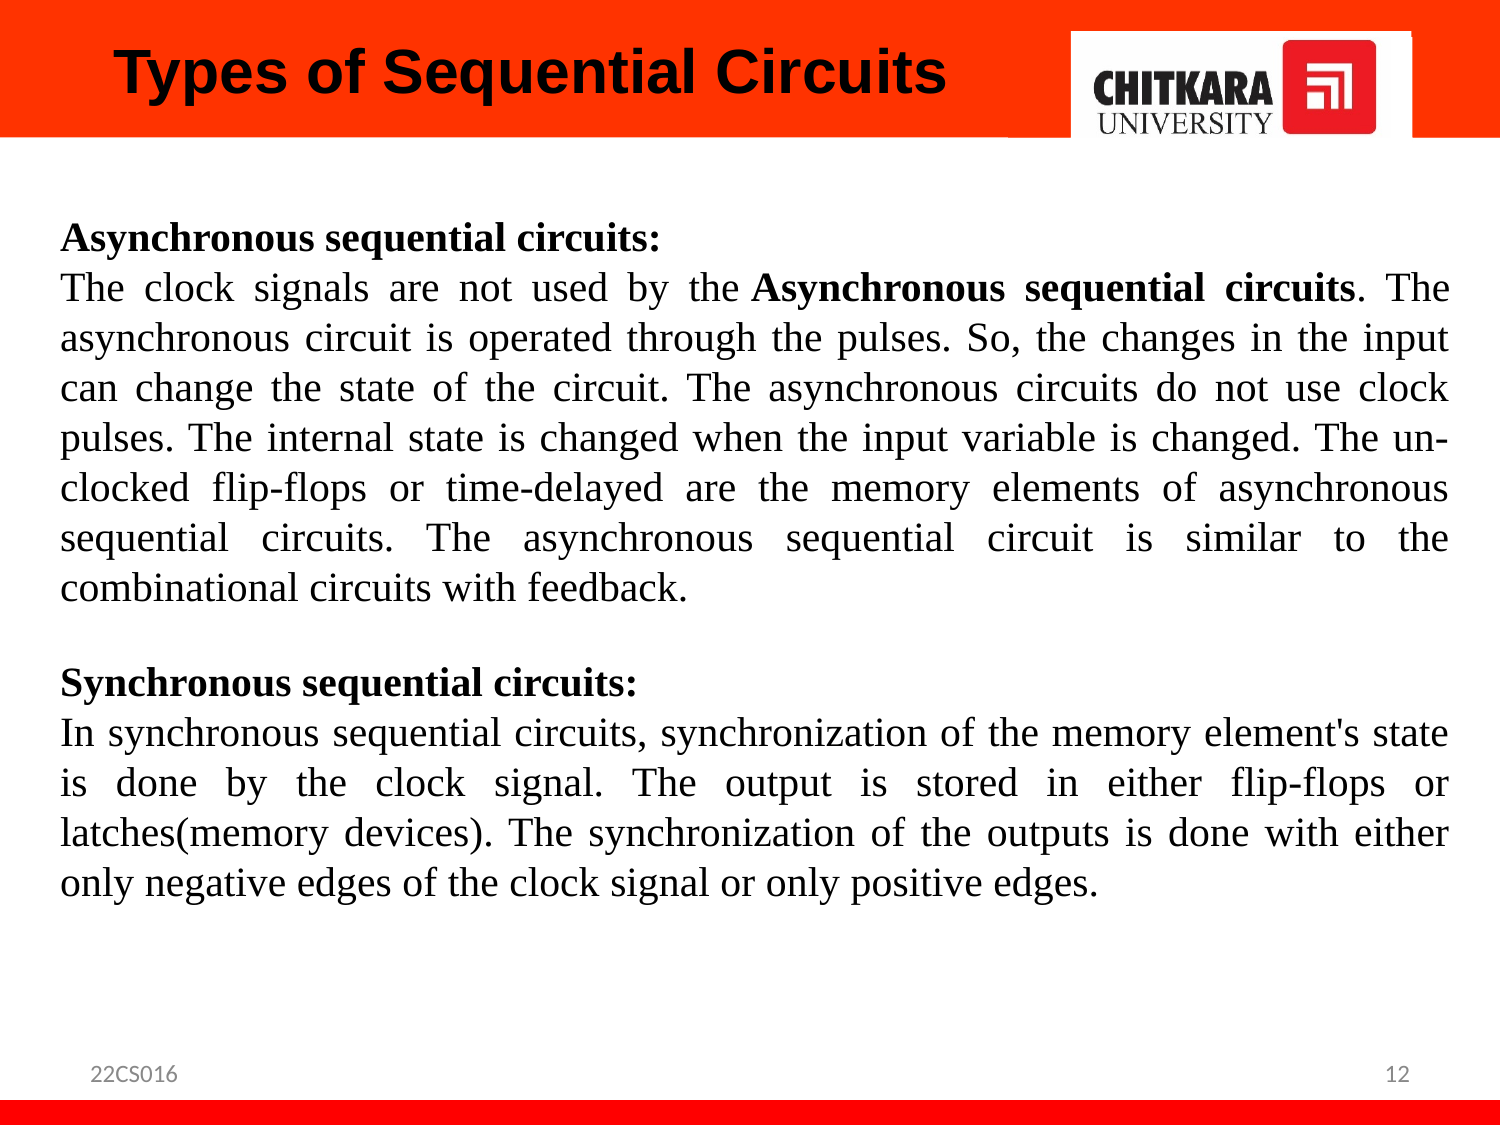

# Types of Sequential Circuits
Asynchronous sequential circuits:
The clock signals are not used by the Asynchronous sequential circuits. The asynchronous circuit is operated through the pulses. So, the changes in the input can change the state of the circuit. The asynchronous circuits do not use clock pulses. The internal state is changed when the input variable is changed. The un-clocked flip-flops or time-delayed are the memory elements of asynchronous sequential circuits. The asynchronous sequential circuit is similar to the combinational circuits with feedback.

Synchronous sequential circuits:
In synchronous sequential circuits, synchronization of the memory element's state is done by the clock signal. The output is stored in either flip-flops or latches(memory devices). The synchronization of the outputs is done with either only negative edges of the clock signal or only positive edges.
22CS016
12